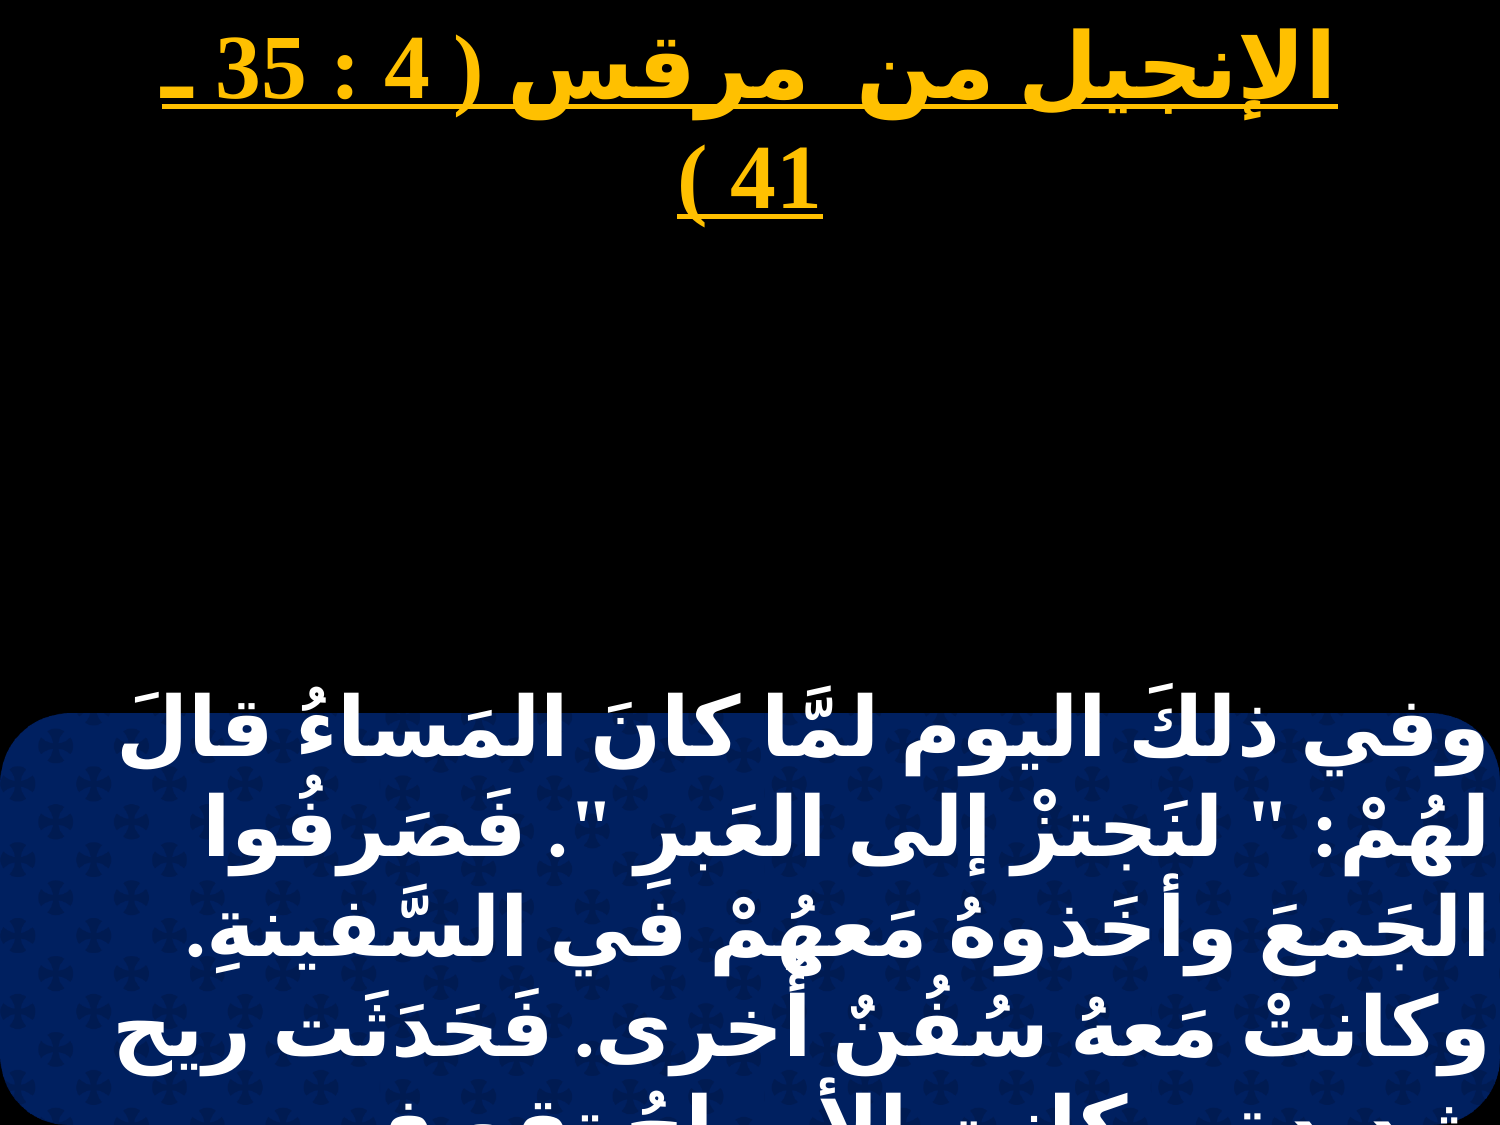

الإنجيل من  مرقس ( 4 : 35 ـ 41 )
وفي ذلكَ اليوم لمَّا كانَ المَساءُ قالَ لهُمْ: " لنَجتزْ إلى العَبرِ ". فَصَرفُوا الجَمعَ وأخَذوهُ مَعهُمْ في السَّفينةِ. وكانتْ مَعهُ سُفُنٌ أُخرى. فَحَدَثَت ريح شديدة، وكانت الأمواجُ تقع في